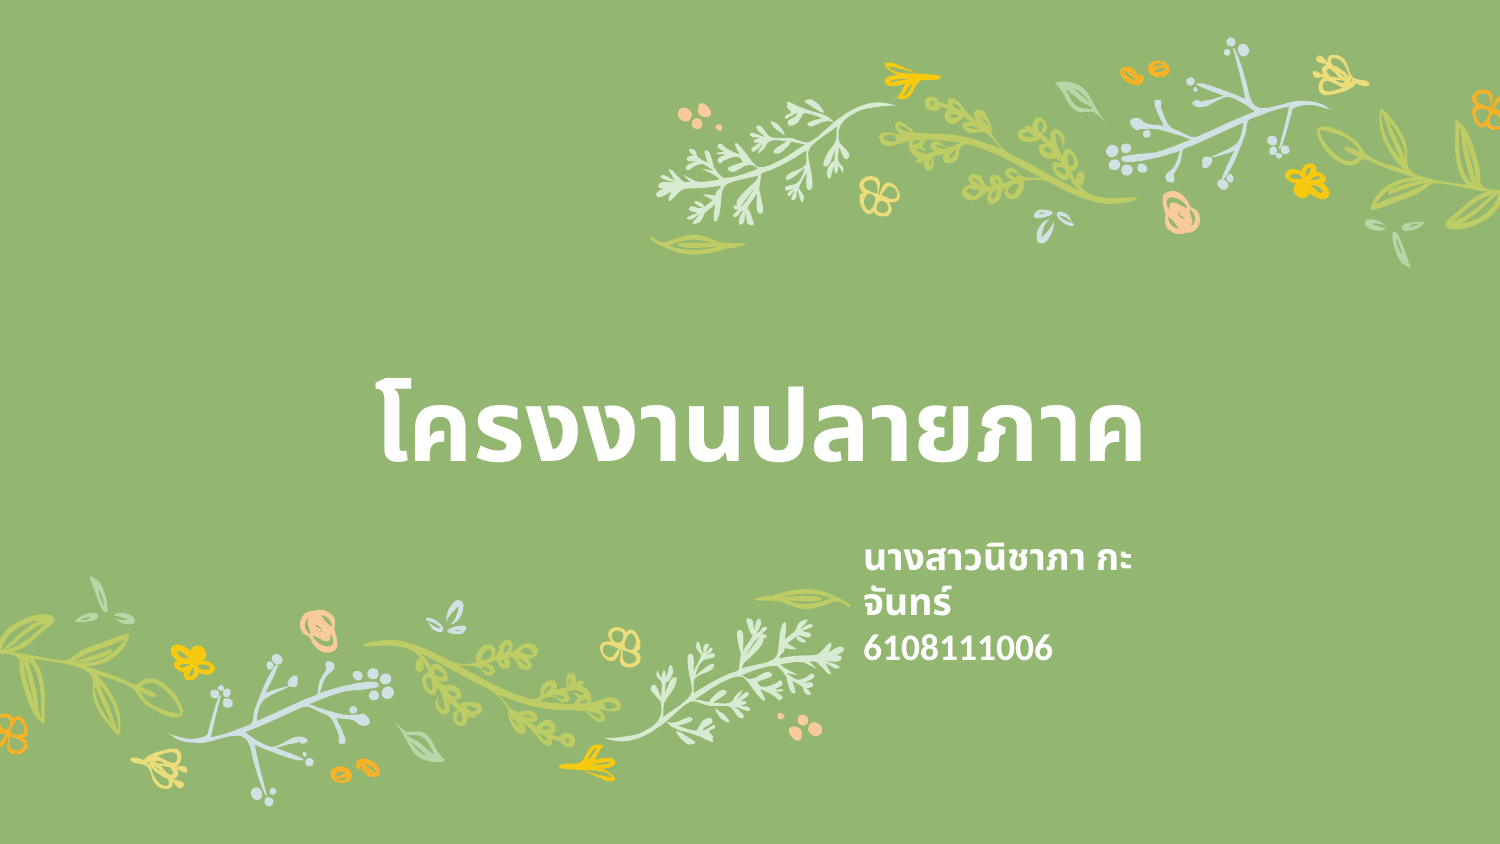

# โครงงานปลายภาค
นางสาวนิชาภา กะจันทร์
6108111006